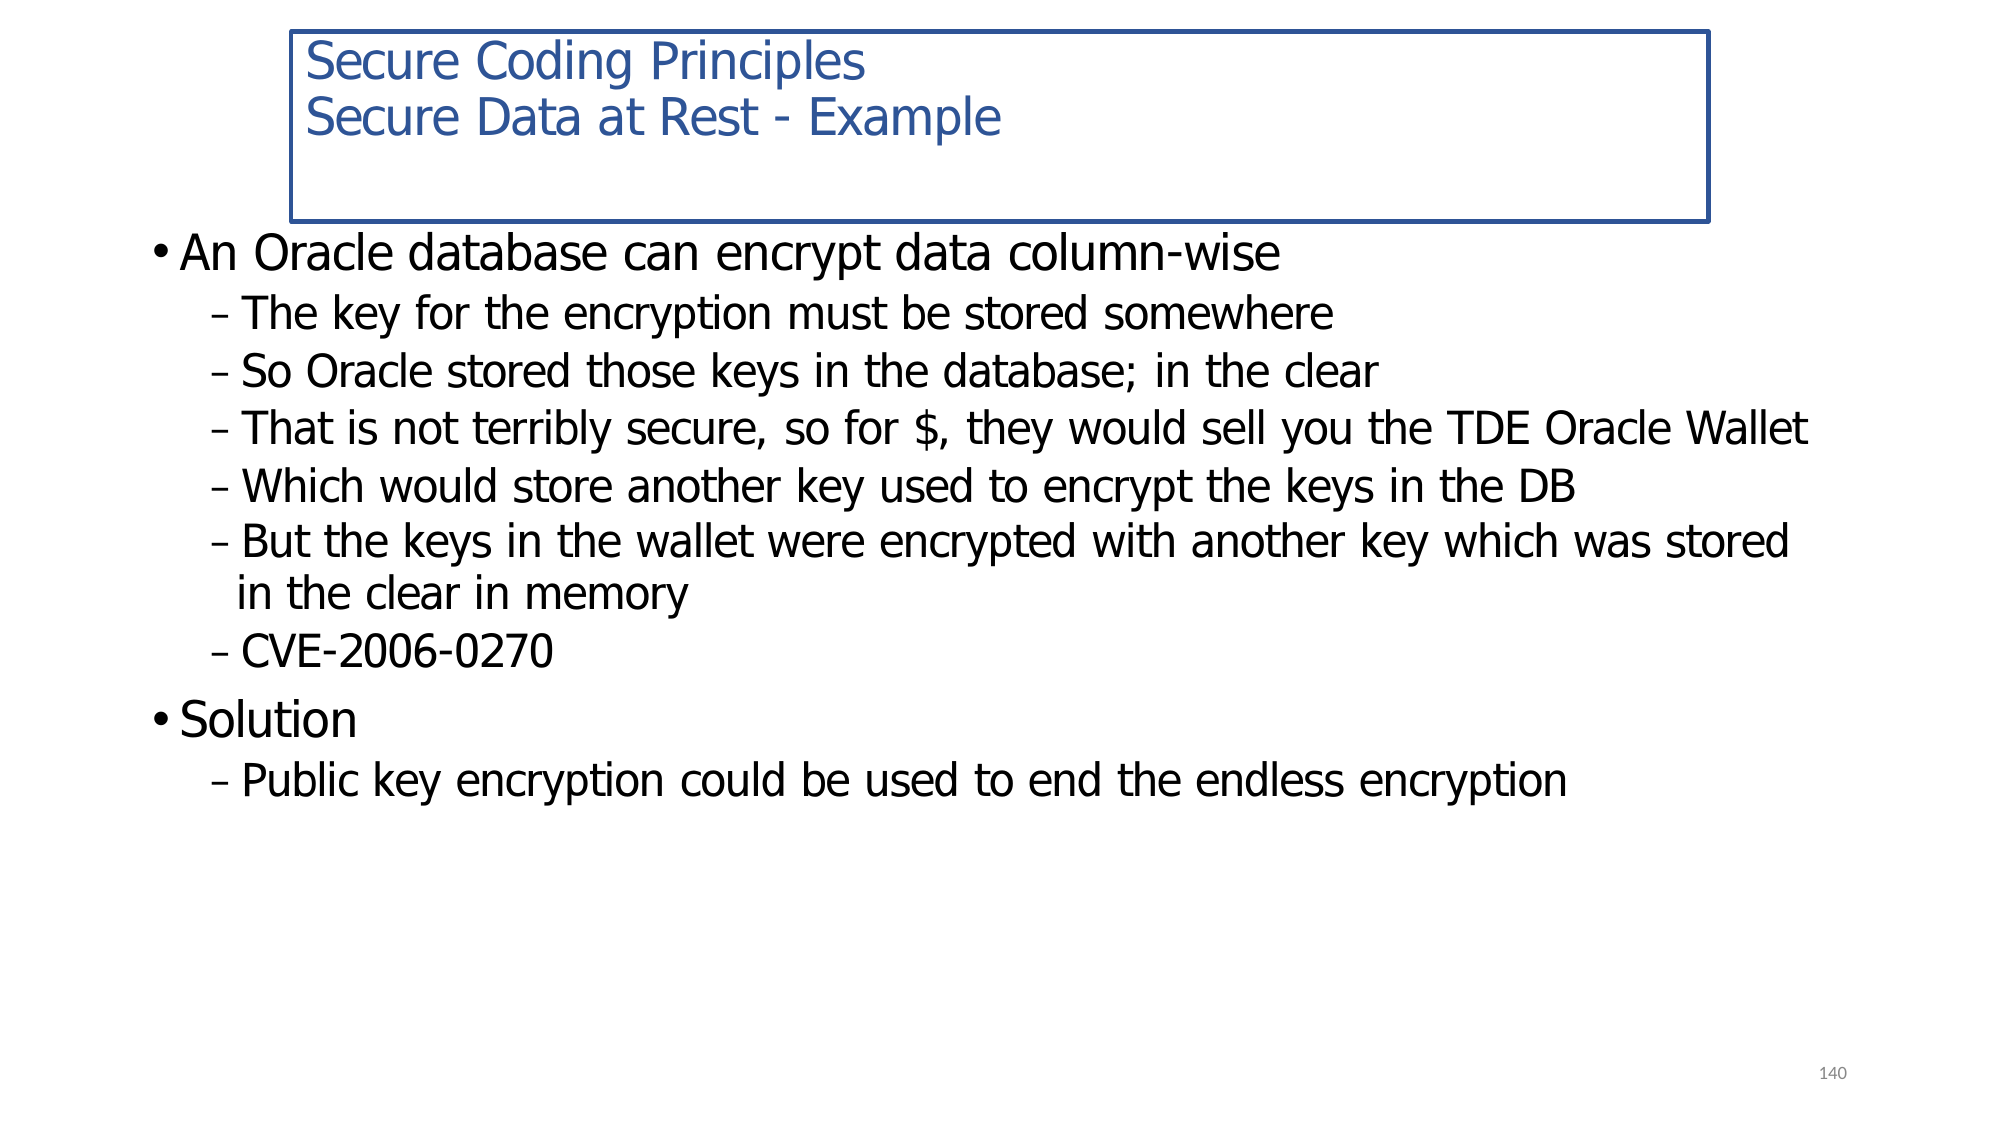

# Secure Coding Principles  Secure Data at Rest - Example
An Oracle database can encrypt data column-wise
– The key for the encryption must be stored somewhere
– So Oracle stored those keys in the database; in the clear
– That is not terribly secure, so for $, they would sell you the TDE Oracle Wallet
– Which would store another key used to encrypt the keys in the DB
– But the keys in the wallet were encrypted with another key which was stored
in the clear in memory
– CVE-2006-0270
Solution
– Public key encryption could be used to end the endless encryption
140